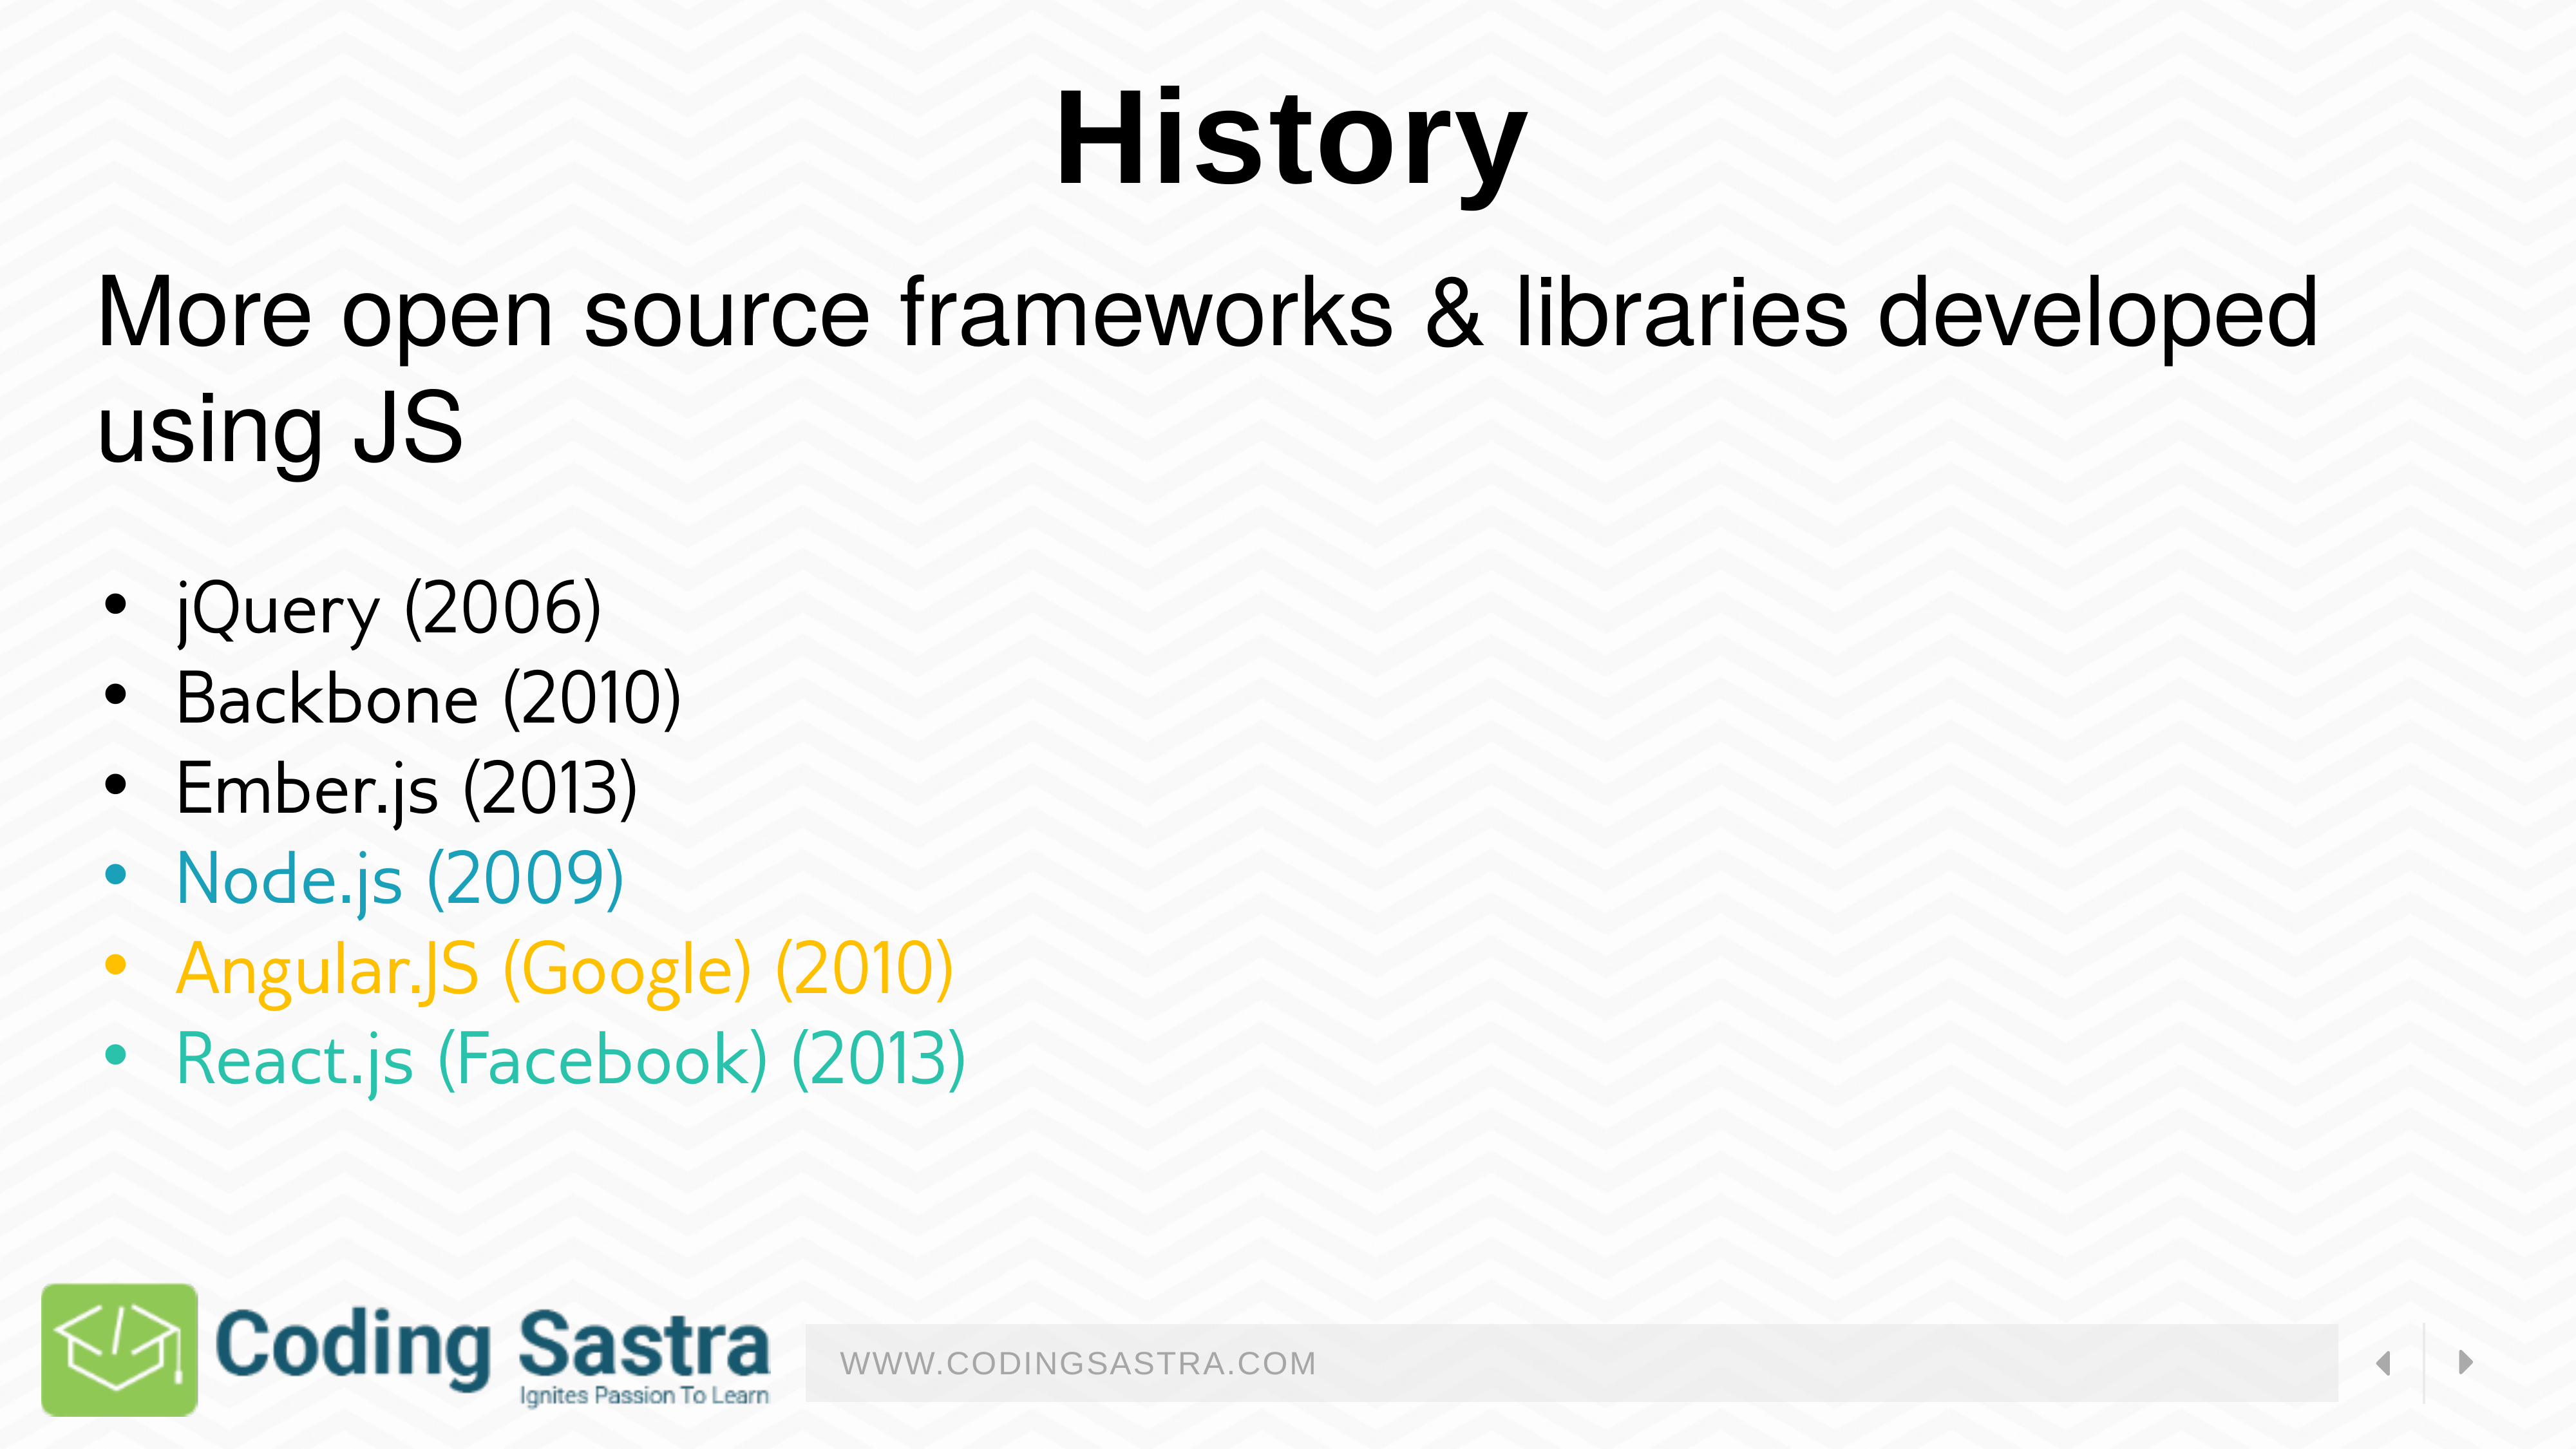

History
More open source frameworks & libraries developed using JS

jQuery (2006)
Backbone (2010)
Ember.js (2013)
Node.js (2009)
Angular.JS (Google) (2010)
React.js (Facebook) (2013)